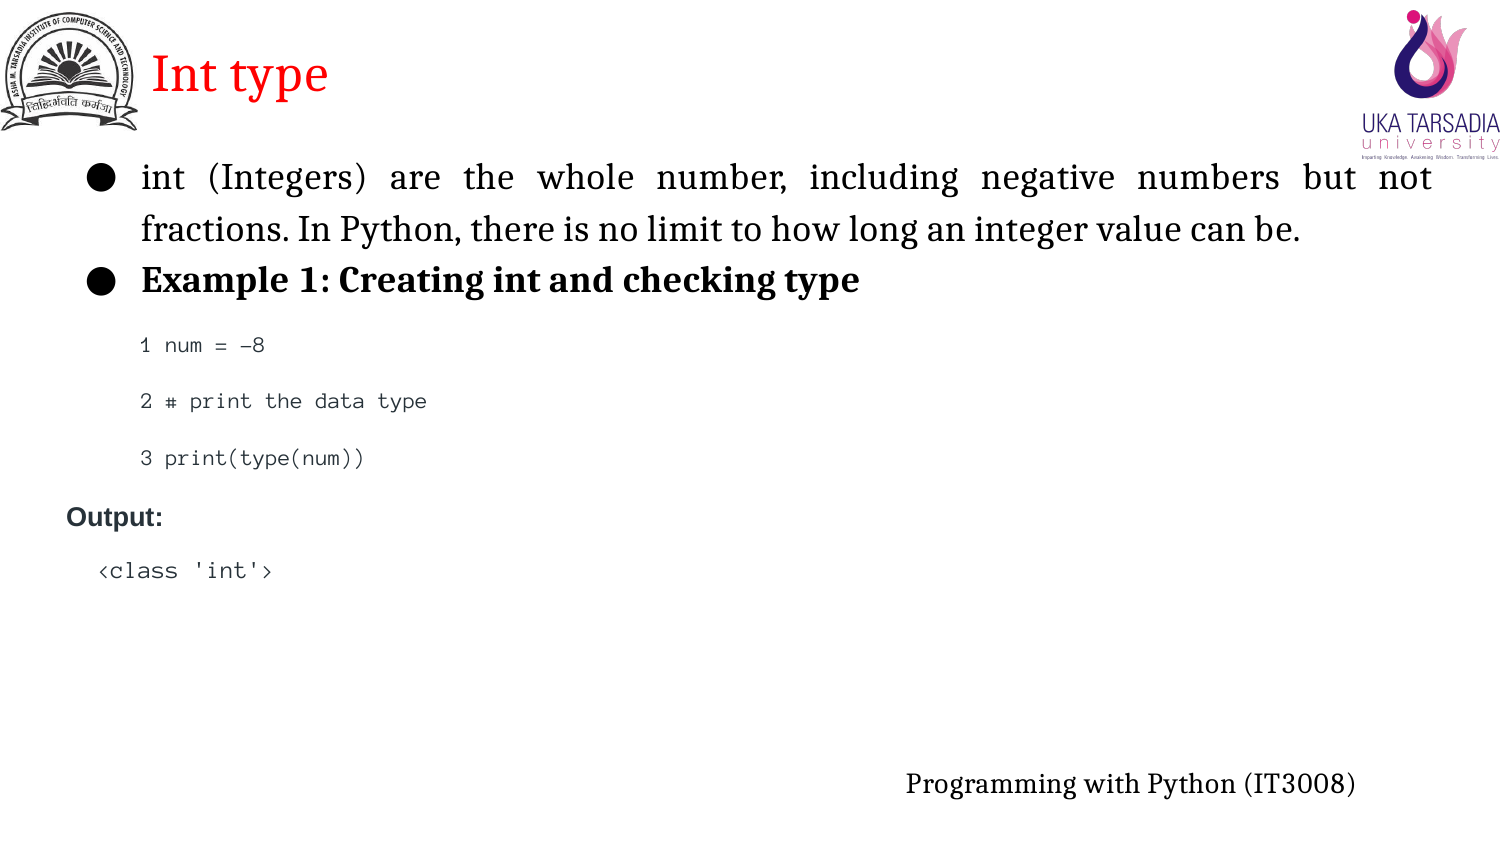

# Int type
int (Integers) are the whole number, including negative numbers but not fractions. In Python, there is no limit to how long an integer value can be.
Example 1: Creating int and checking type
1 num = -8
2 # print the data type
3 print(type(num))
Output:
<class 'int'>